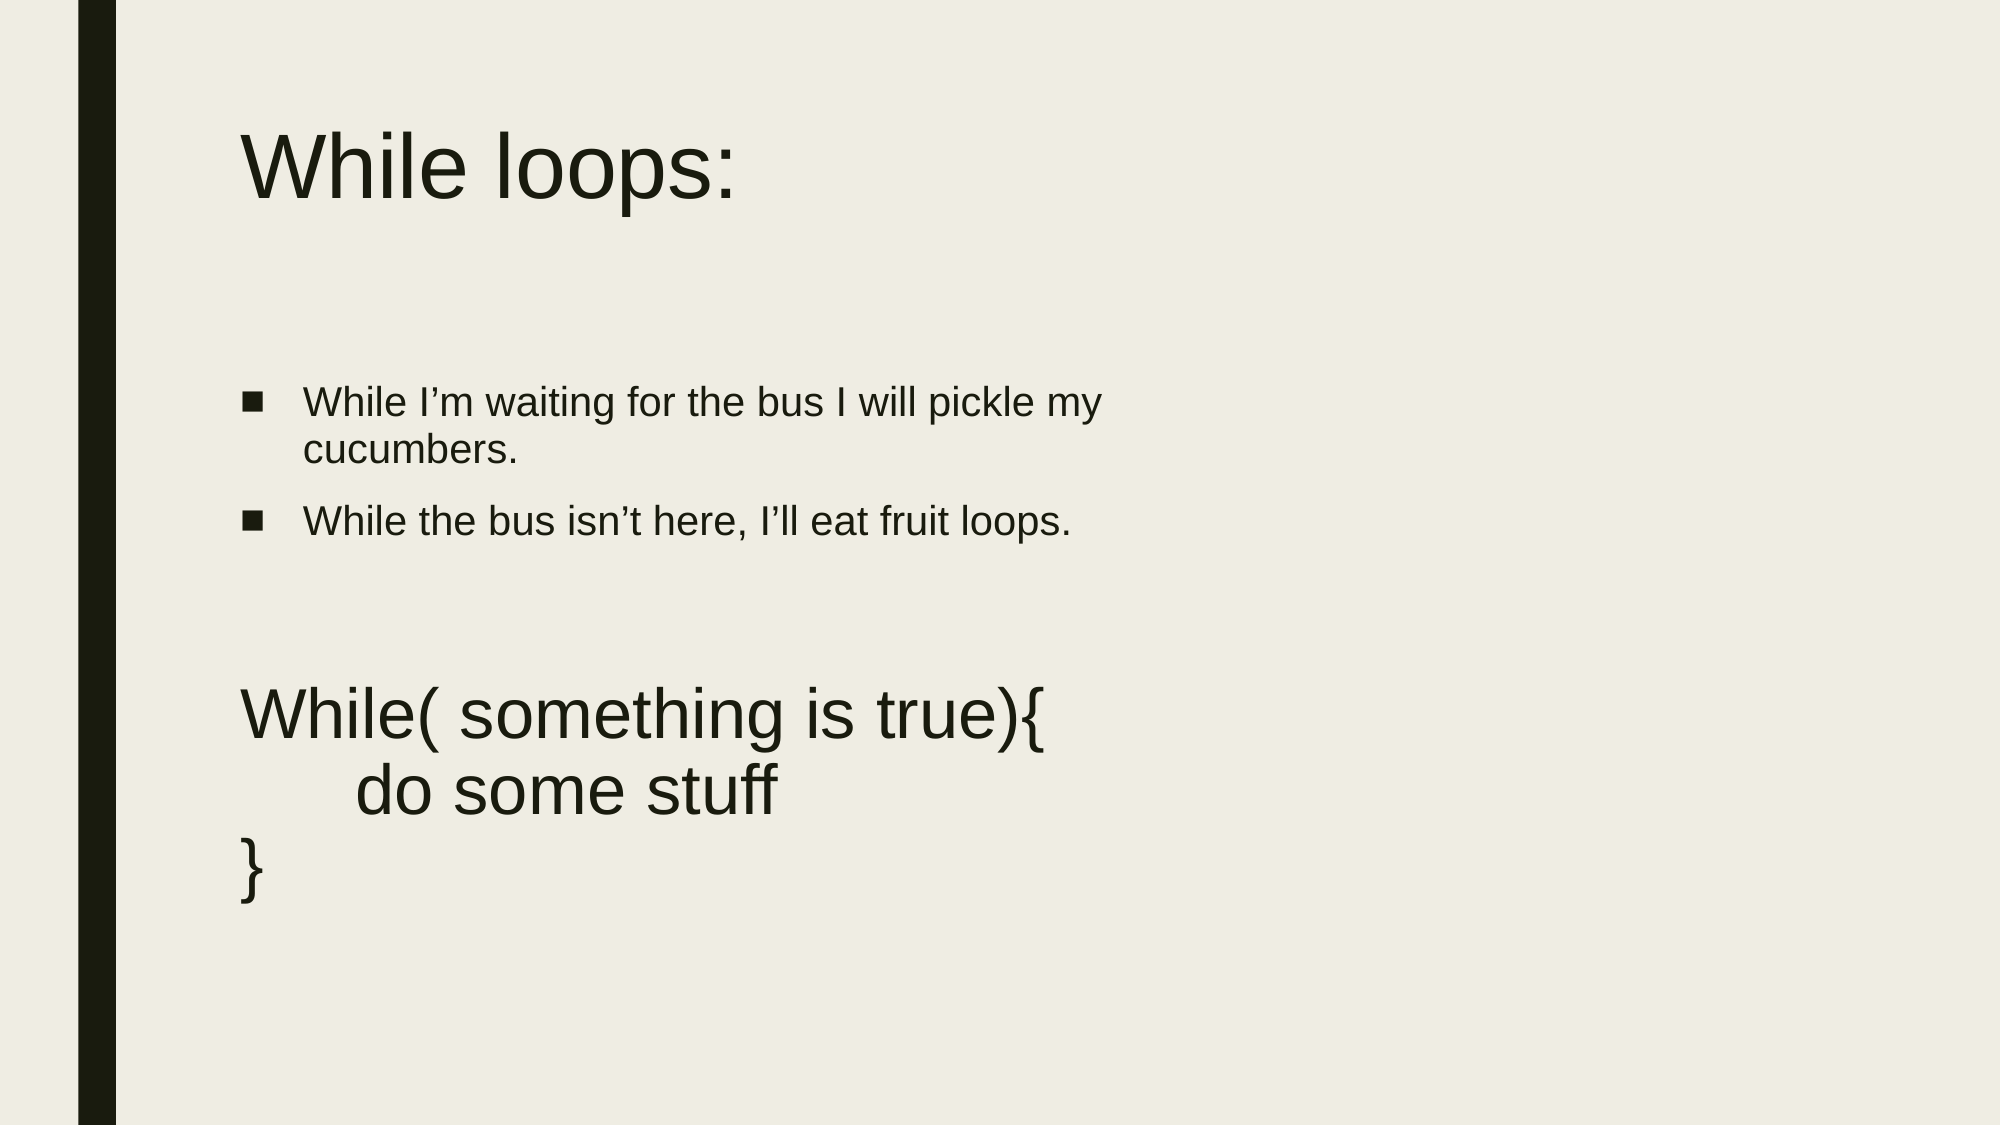

# While loops:
While I’m waiting for the bus I will pickle my cucumbers.
While the bus isn’t here, I’ll eat fruit loops.
While( something is true){
	do some stuff
}